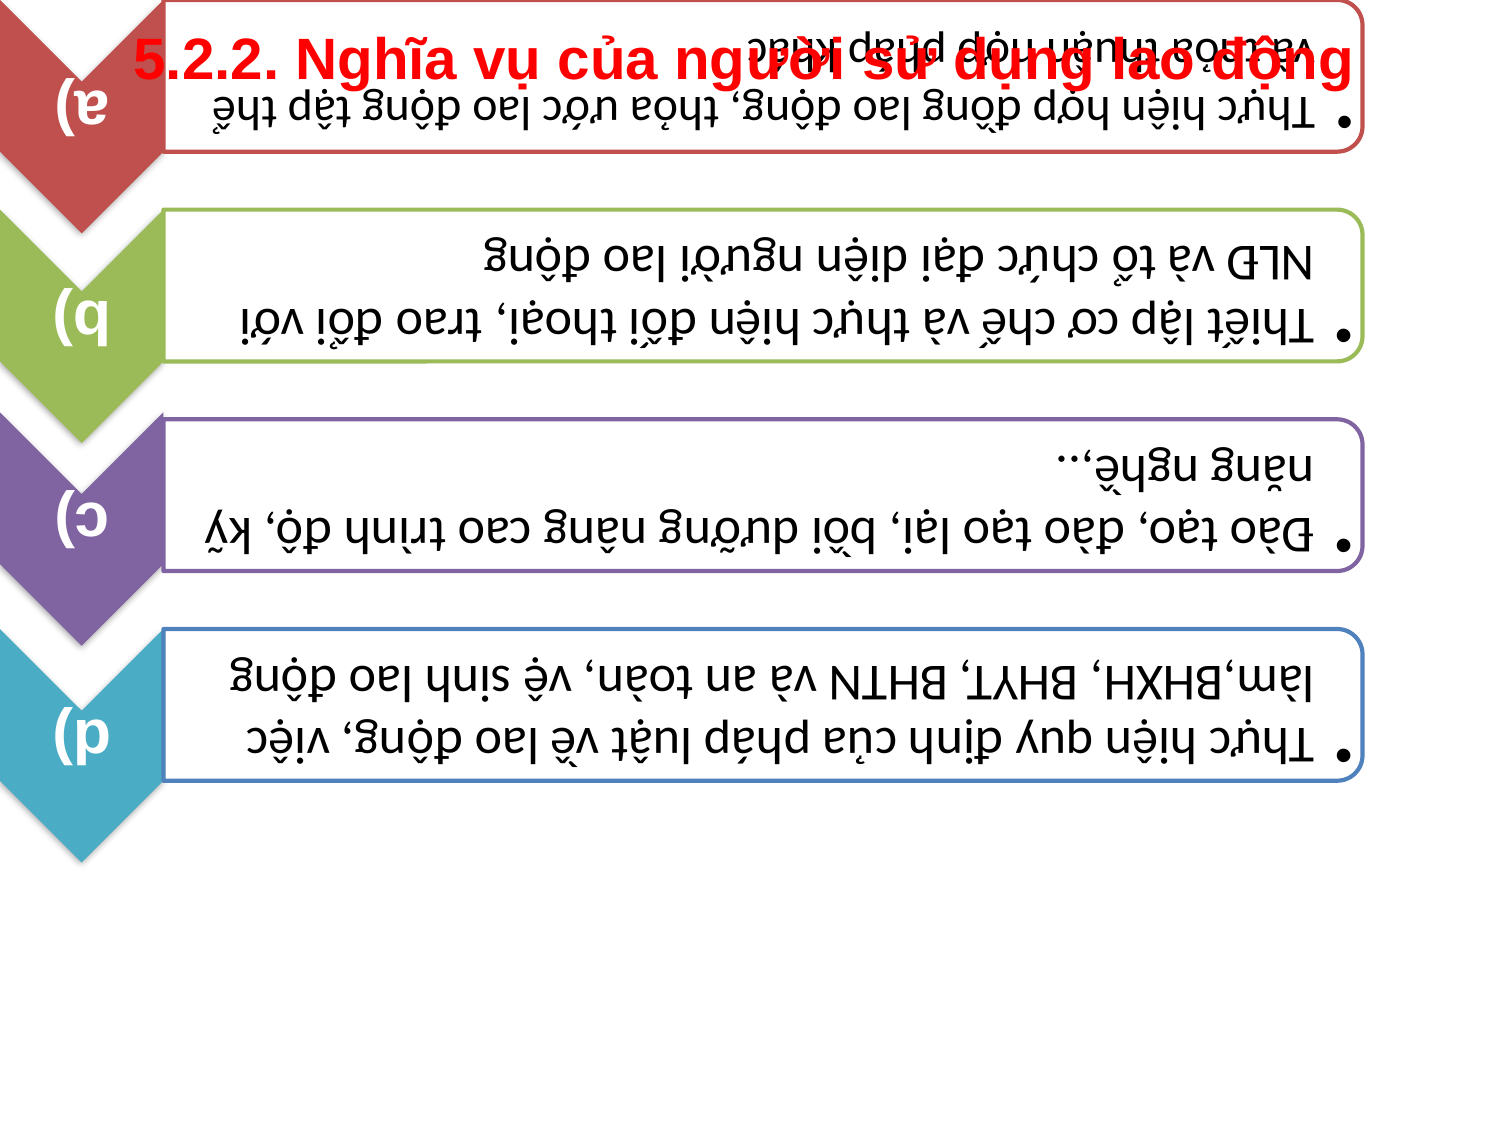

5.2.2. Nghĩa vụ của người sử dụng lao động
a)
Thực hiện hợp đồng lao động, thỏa ước lao động tập thể và thỏa thuận hợp pháp khác
b)
Thiết lập cơ chế và thực hiện đối thoại, trao đổi với NLĐ và tổ chức đại diện người lao động
c)
Đào tạo, đào tạo lại, bồi dưỡng nâng cao trình độ, kỹ năng nghề,..
d)
Thực hiện quy định của pháp luật về lao động, việc làm,BHXH, BHYT, BHTN và an toàn, vệ sinh lao động